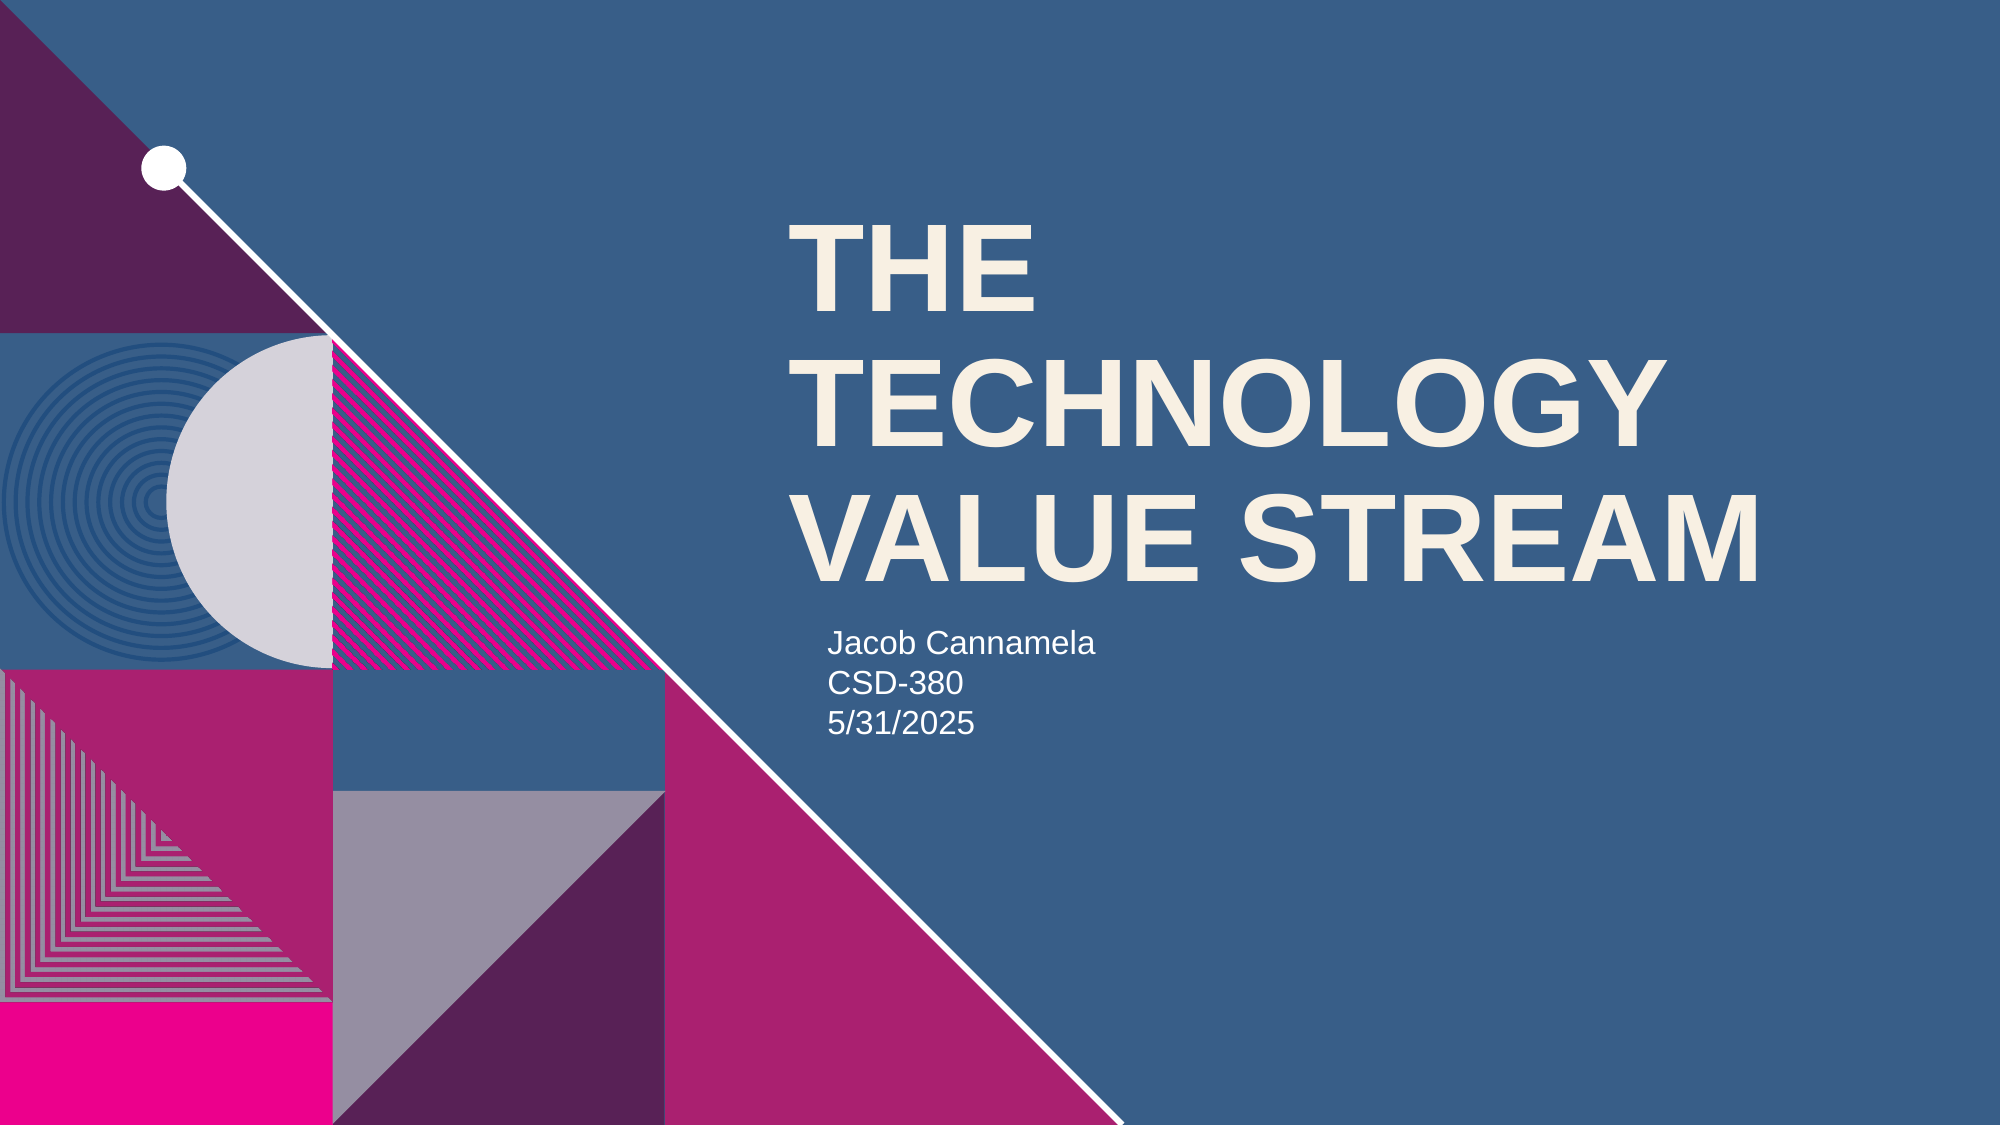

# The Technology Value Stream
Jacob Cannamela
CSD-380
5/31/2025